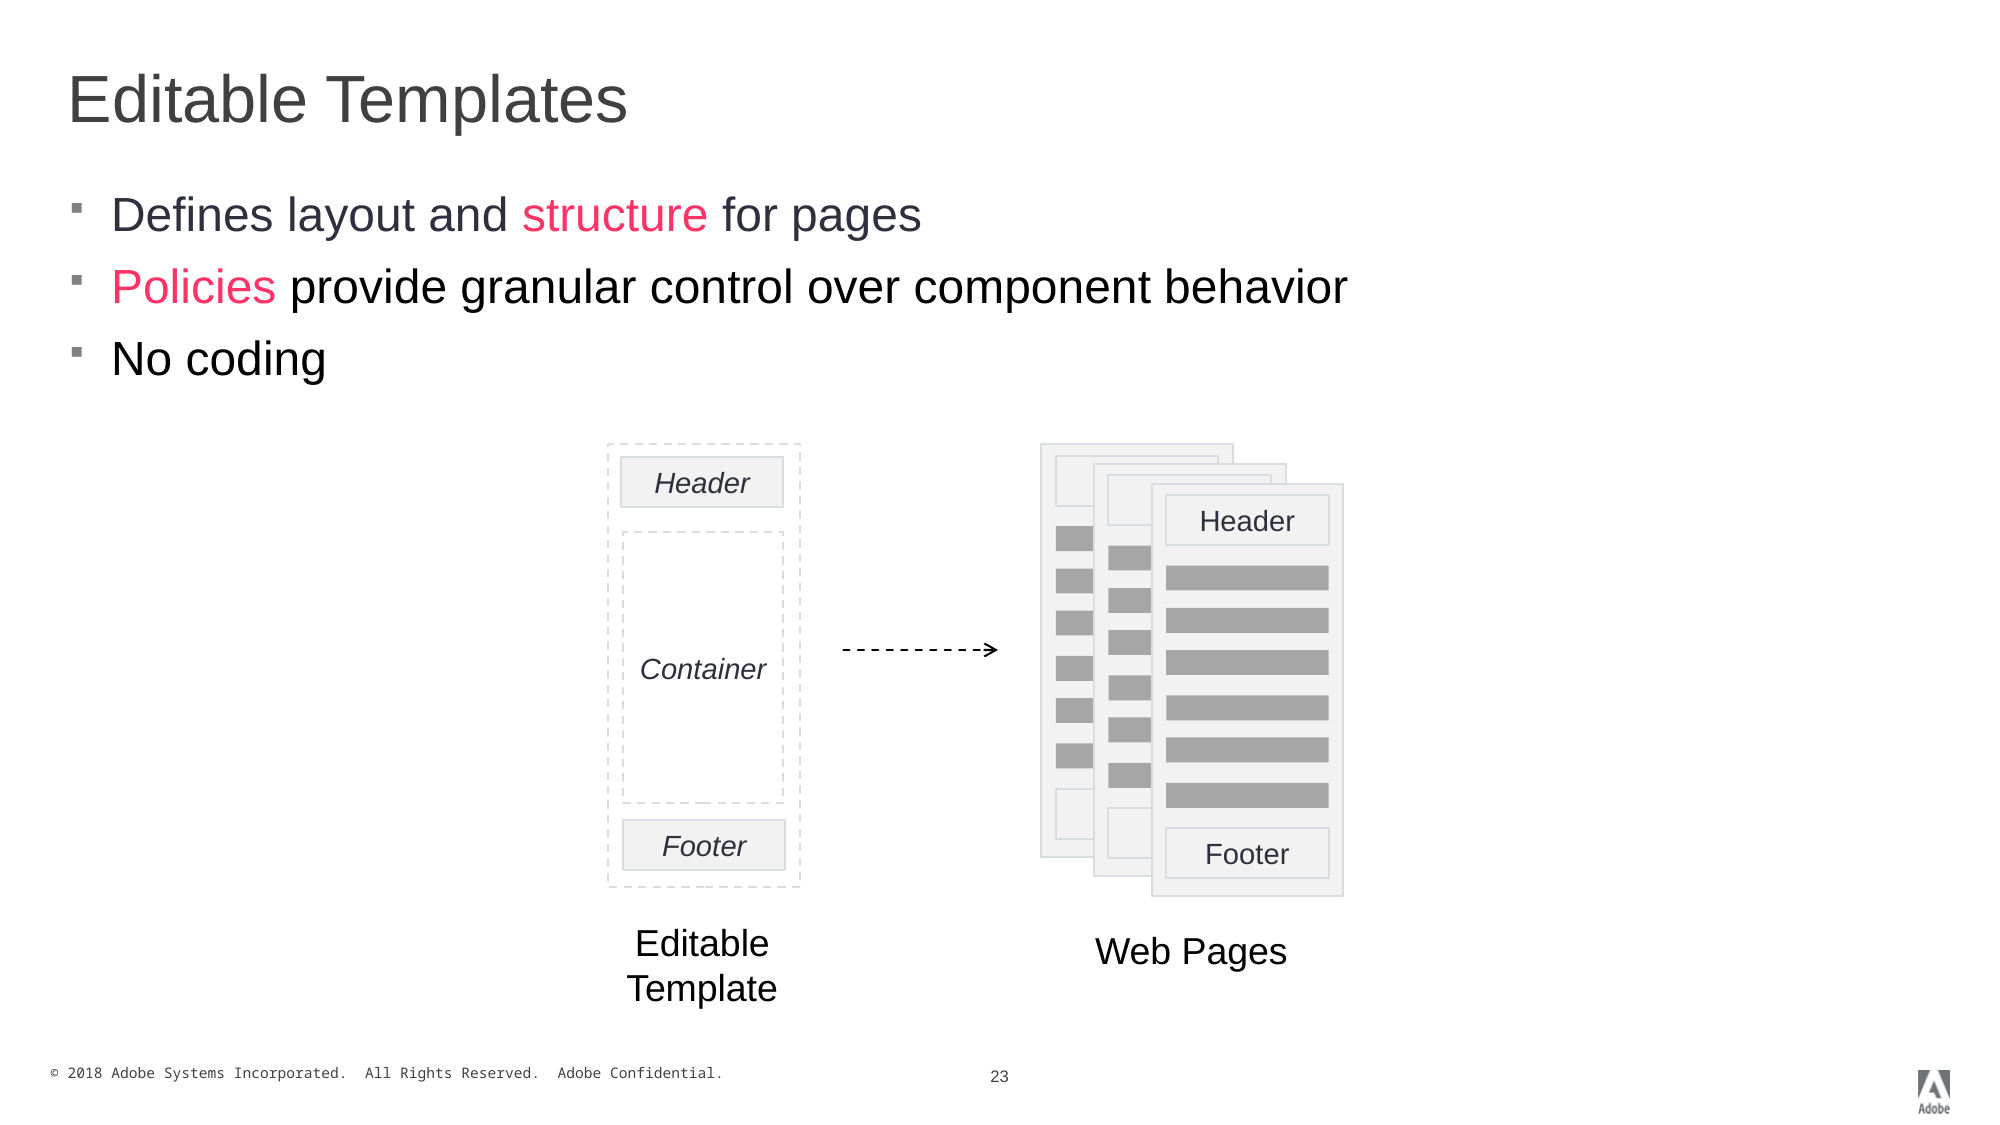

# Editable Templates
Defines layout and structure for pages
Policies provide granular control over component behavior
No coding

Header
Container
Footer

header

footer

footer

Header

Footer
Editable Template
Web Pages
23